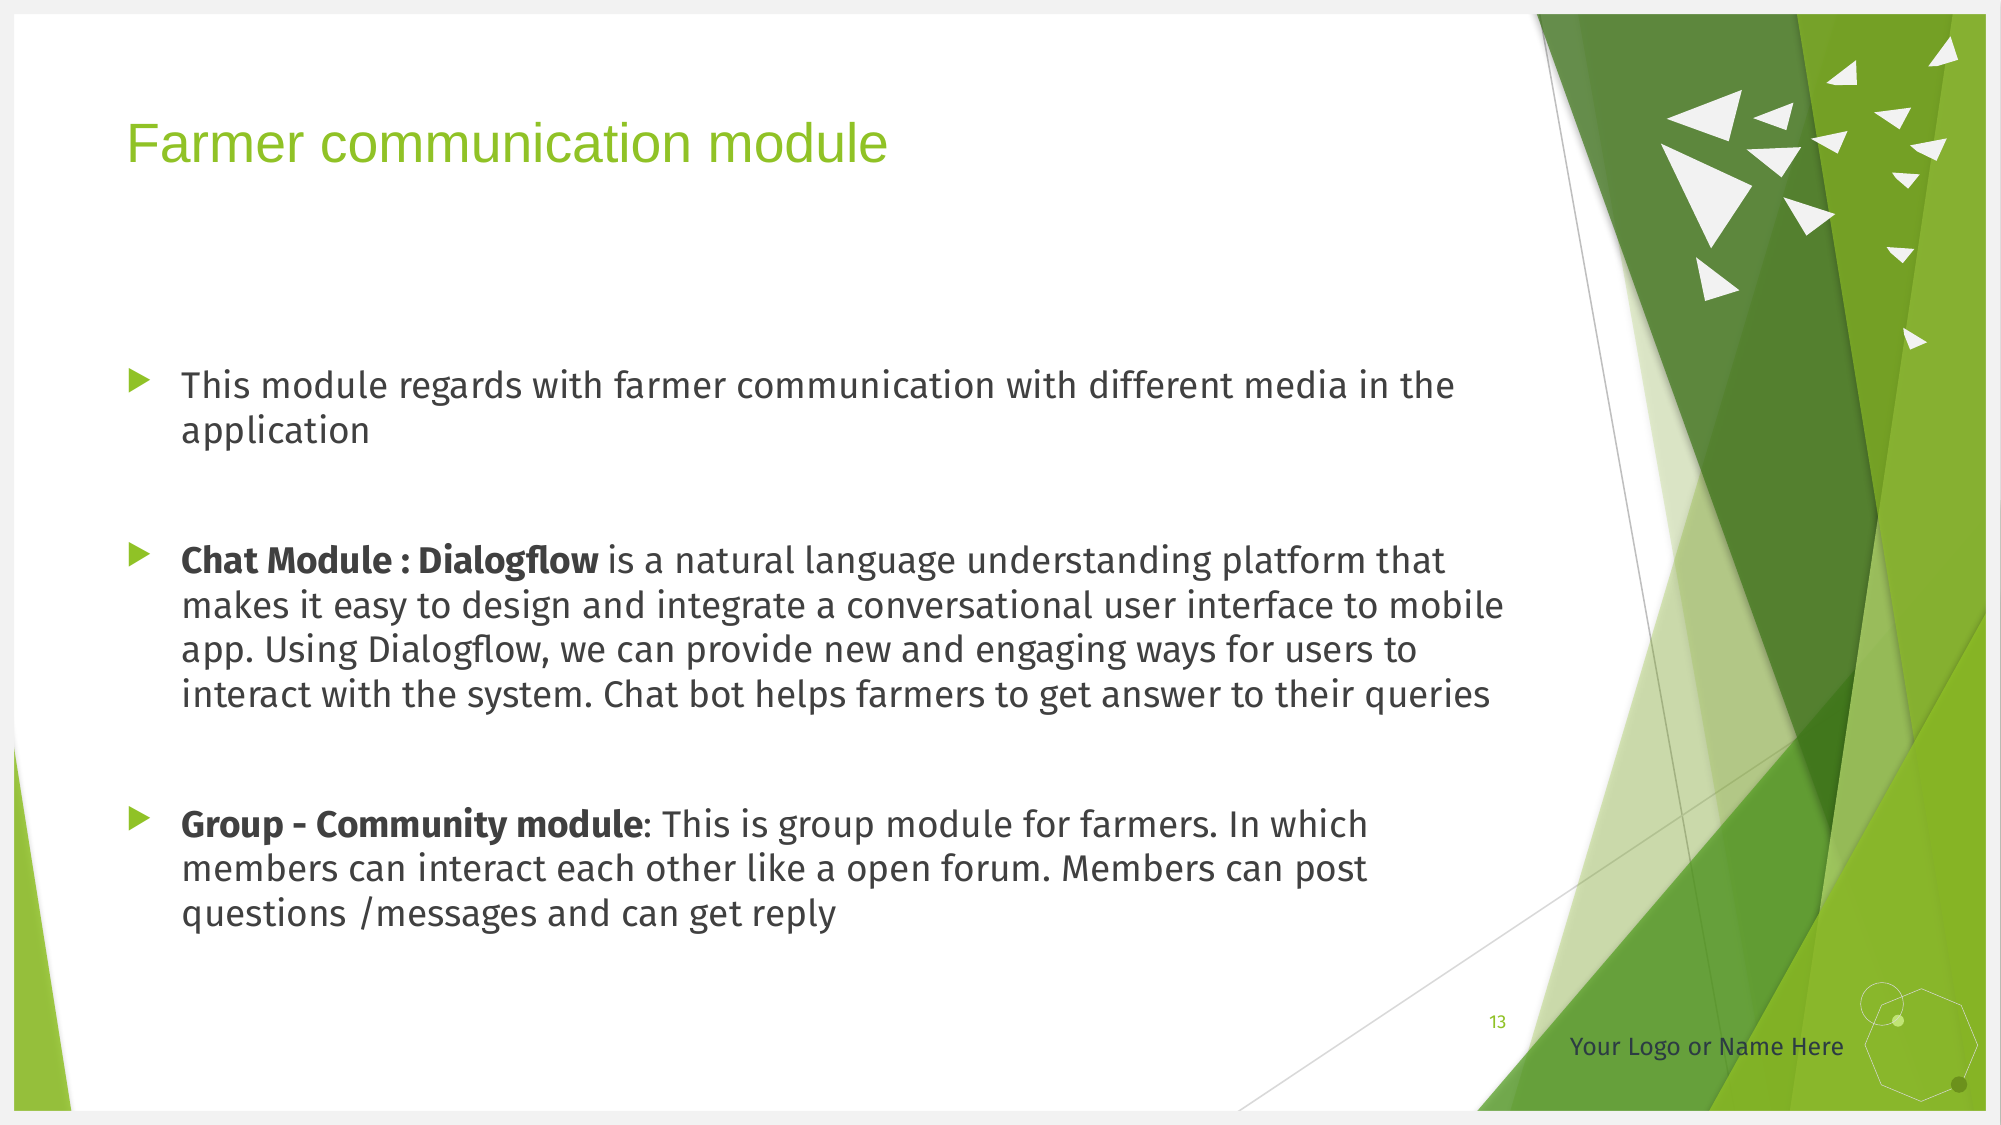

# Farmer communication module
This module regards with farmer communication with different media in the application

Chat Module : Dialogflow is a natural language understanding platform that makes it easy to design and integrate a conversational user interface to mobile app. Using Dialogflow, we can provide new and engaging ways for users to interact with the system. Chat bot helps farmers to get answer to their queries

Group - Community module: This is group module for farmers. In which members can interact each other like a open forum. Members can post questions /messages and can get reply

13